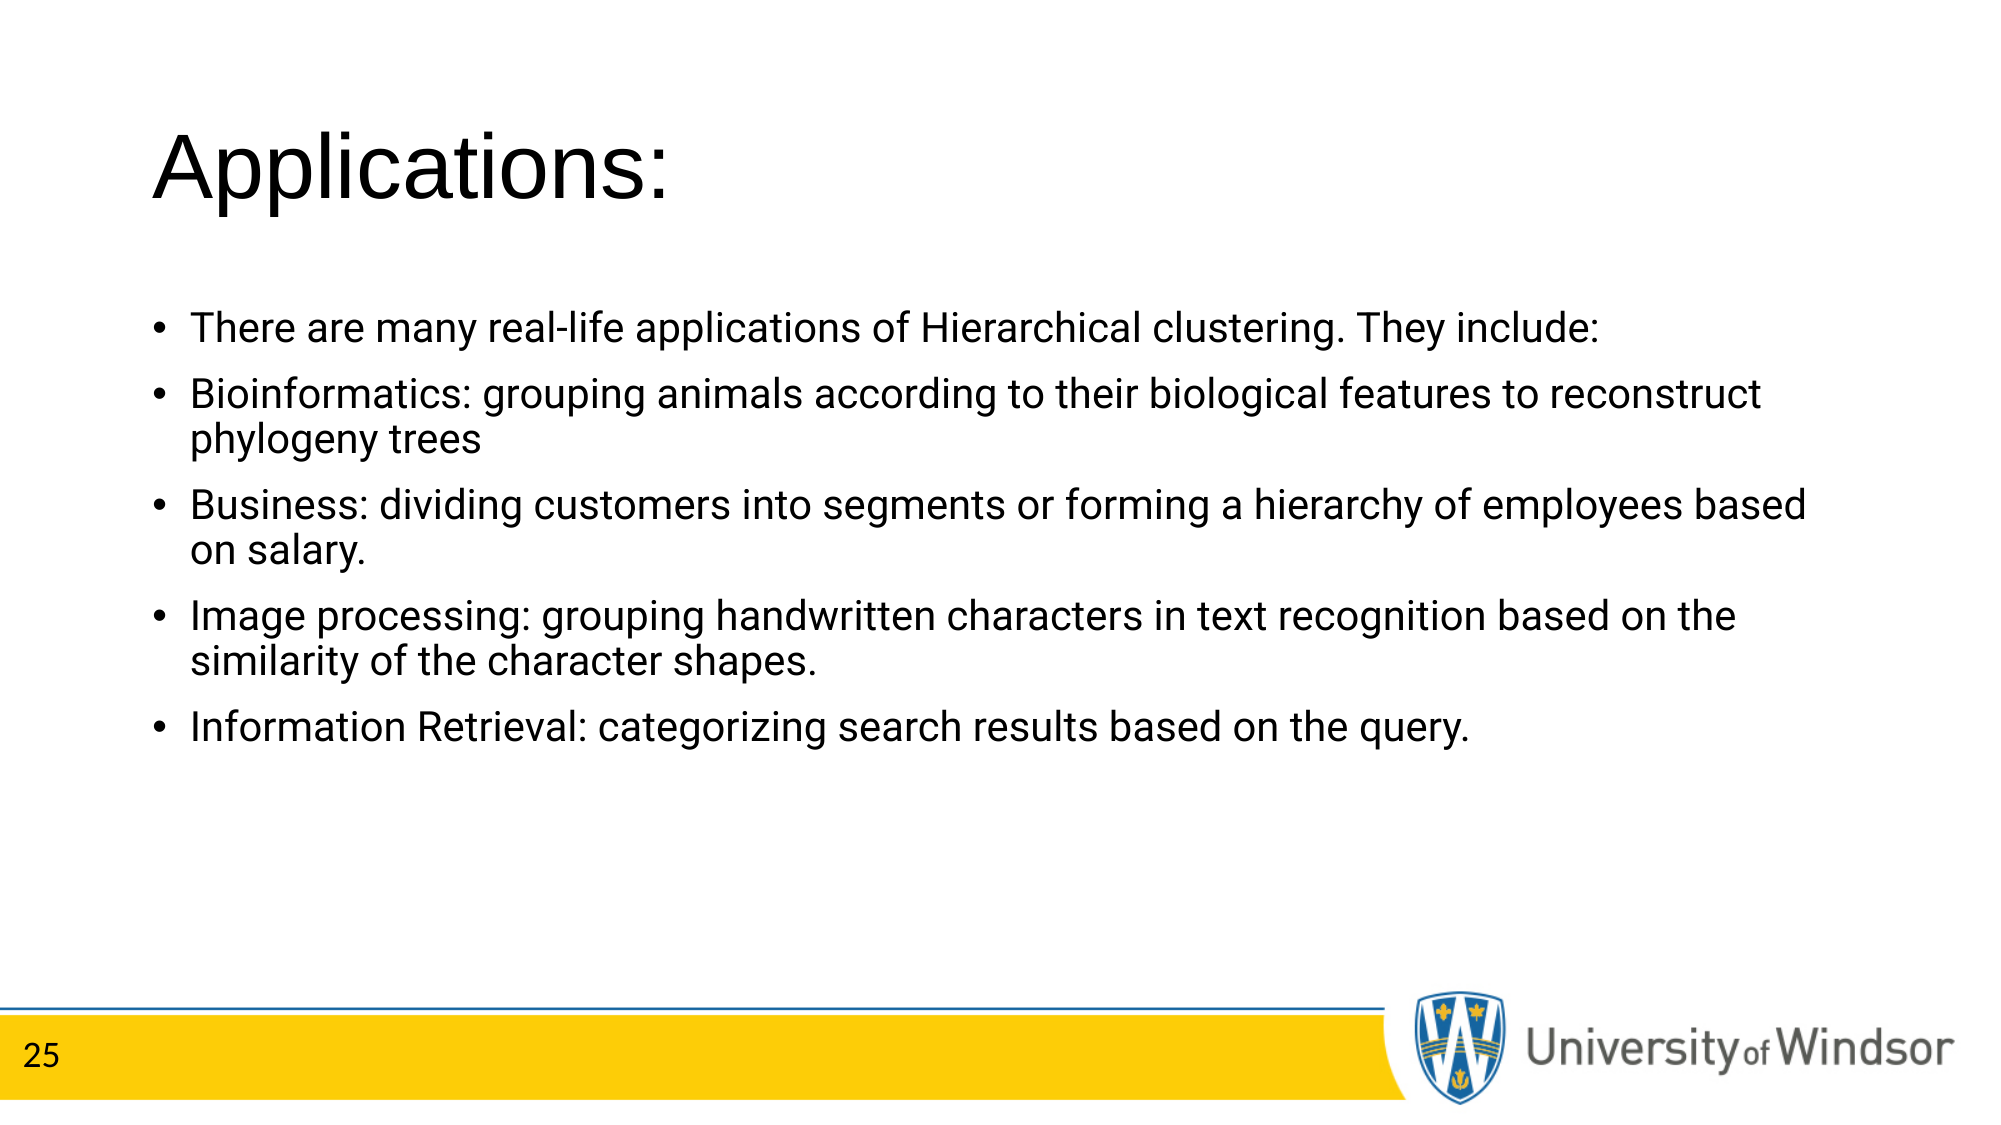

# Applications:
There are many real-life applications of Hierarchical clustering. They include:
Bioinformatics: grouping animals according to their biological features to reconstruct phylogeny trees
Business: dividing customers into segments or forming a hierarchy of employees based on salary.
Image processing: grouping handwritten characters in text recognition based on the similarity of the character shapes.
Information Retrieval: categorizing search results based on the query.

25